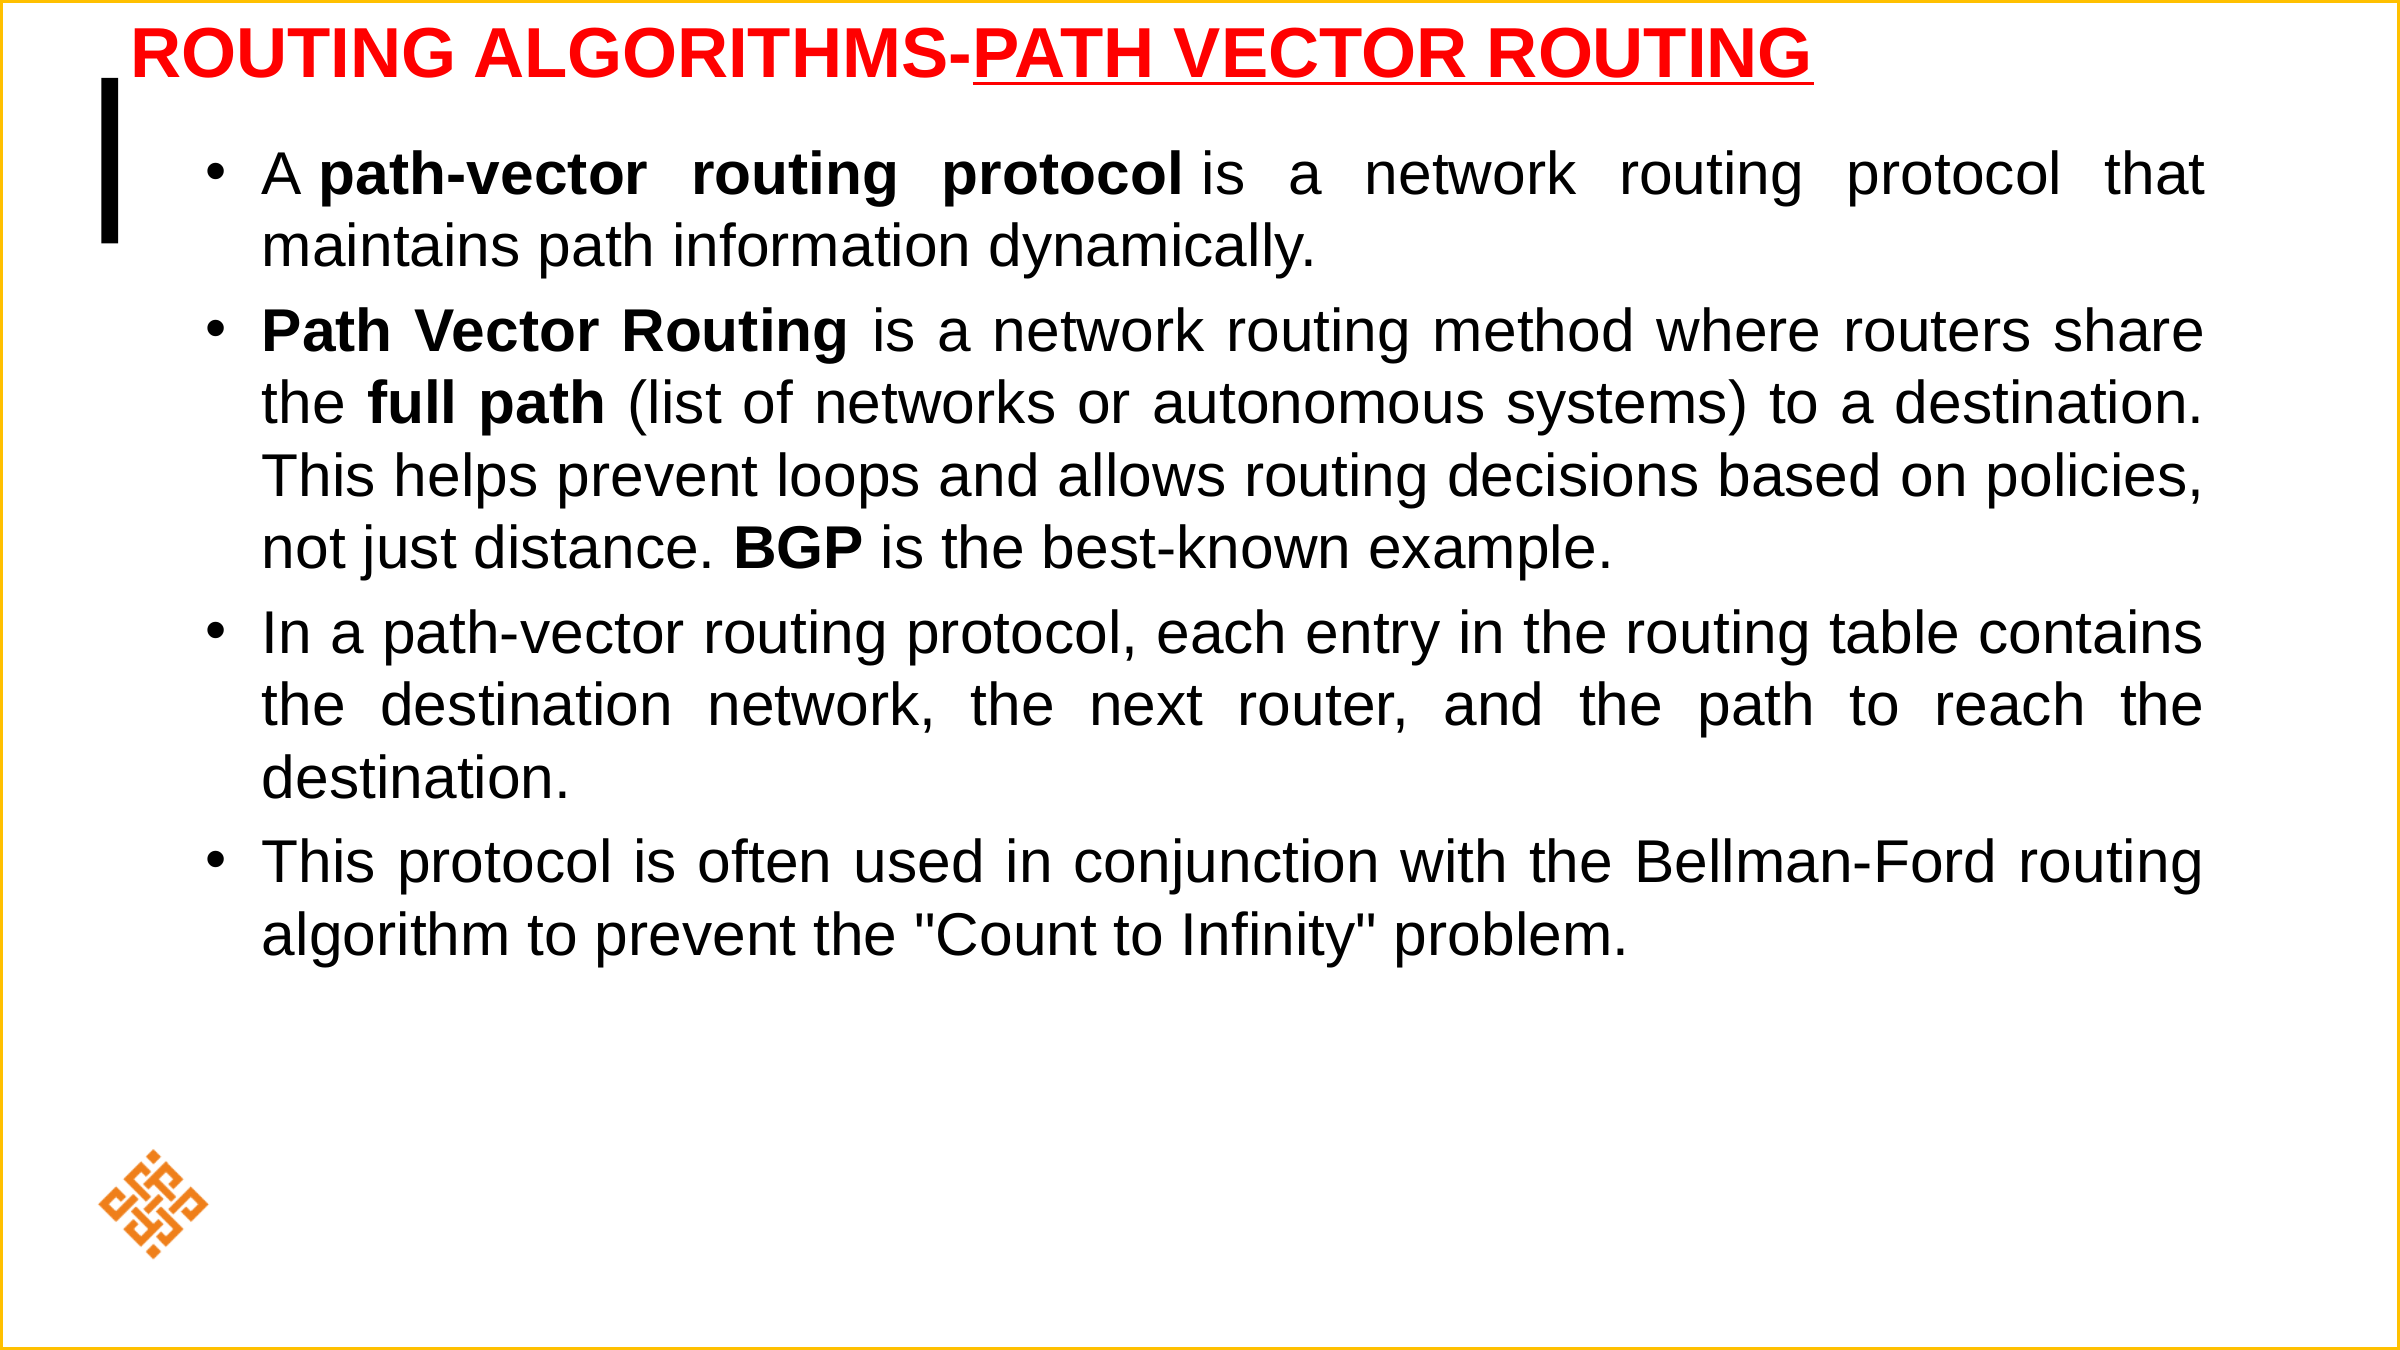

# Routing Algorithms-Path Vector Routing
A path-vector routing protocol is a network routing protocol that maintains path information dynamically.
Path Vector Routing is a network routing method where routers share the full path (list of networks or autonomous systems) to a destination. This helps prevent loops and allows routing decisions based on policies, not just distance. BGP is the best-known example.
In a path-vector routing protocol, each entry in the routing table contains the destination network, the next router, and the path to reach the destination.
This protocol is often used in conjunction with the Bellman-Ford routing algorithm to prevent the "Count to Infinity" problem.